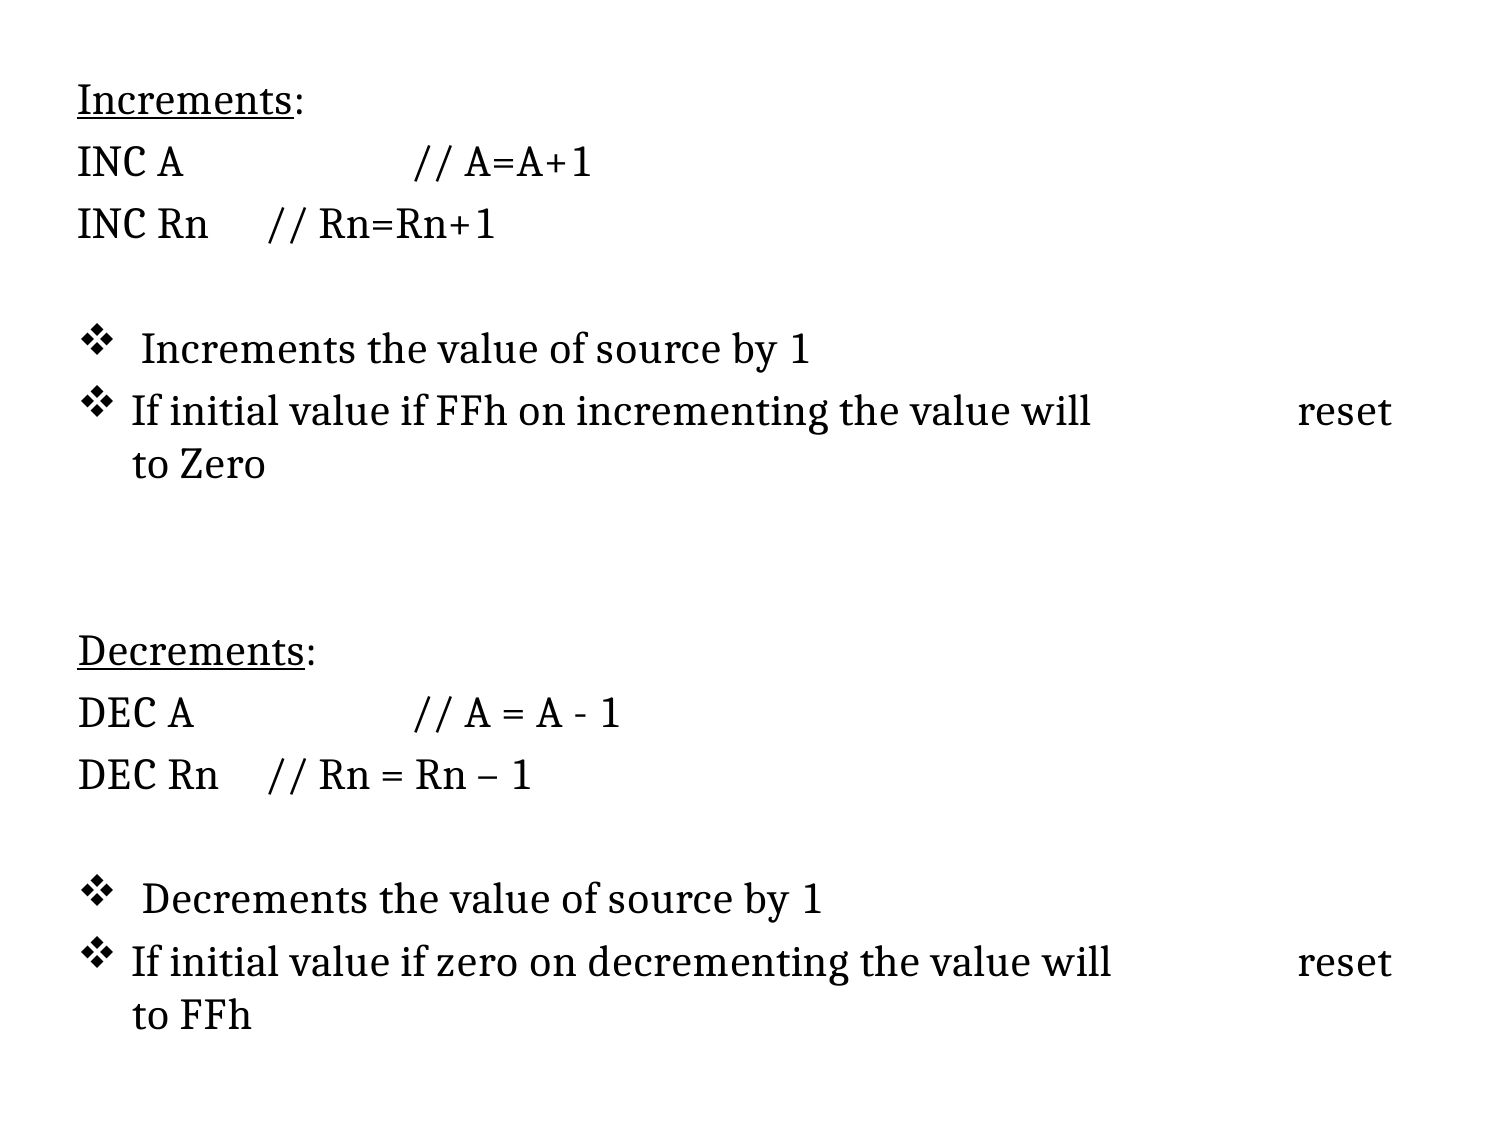

Increments:
INC A 	               // A=A+1
INC Rn 	// Rn=Rn+1

 Increments the value of source by 1
If initial value if FFh on incrementing the value will  	          reset to Zero

Decrements:
DEC A 	               // A = A - 1
DEC Rn 	// Rn = Rn – 1

 Decrements the value of source by 1
If initial value if zero on decrementing the value will  	          reset to FFh